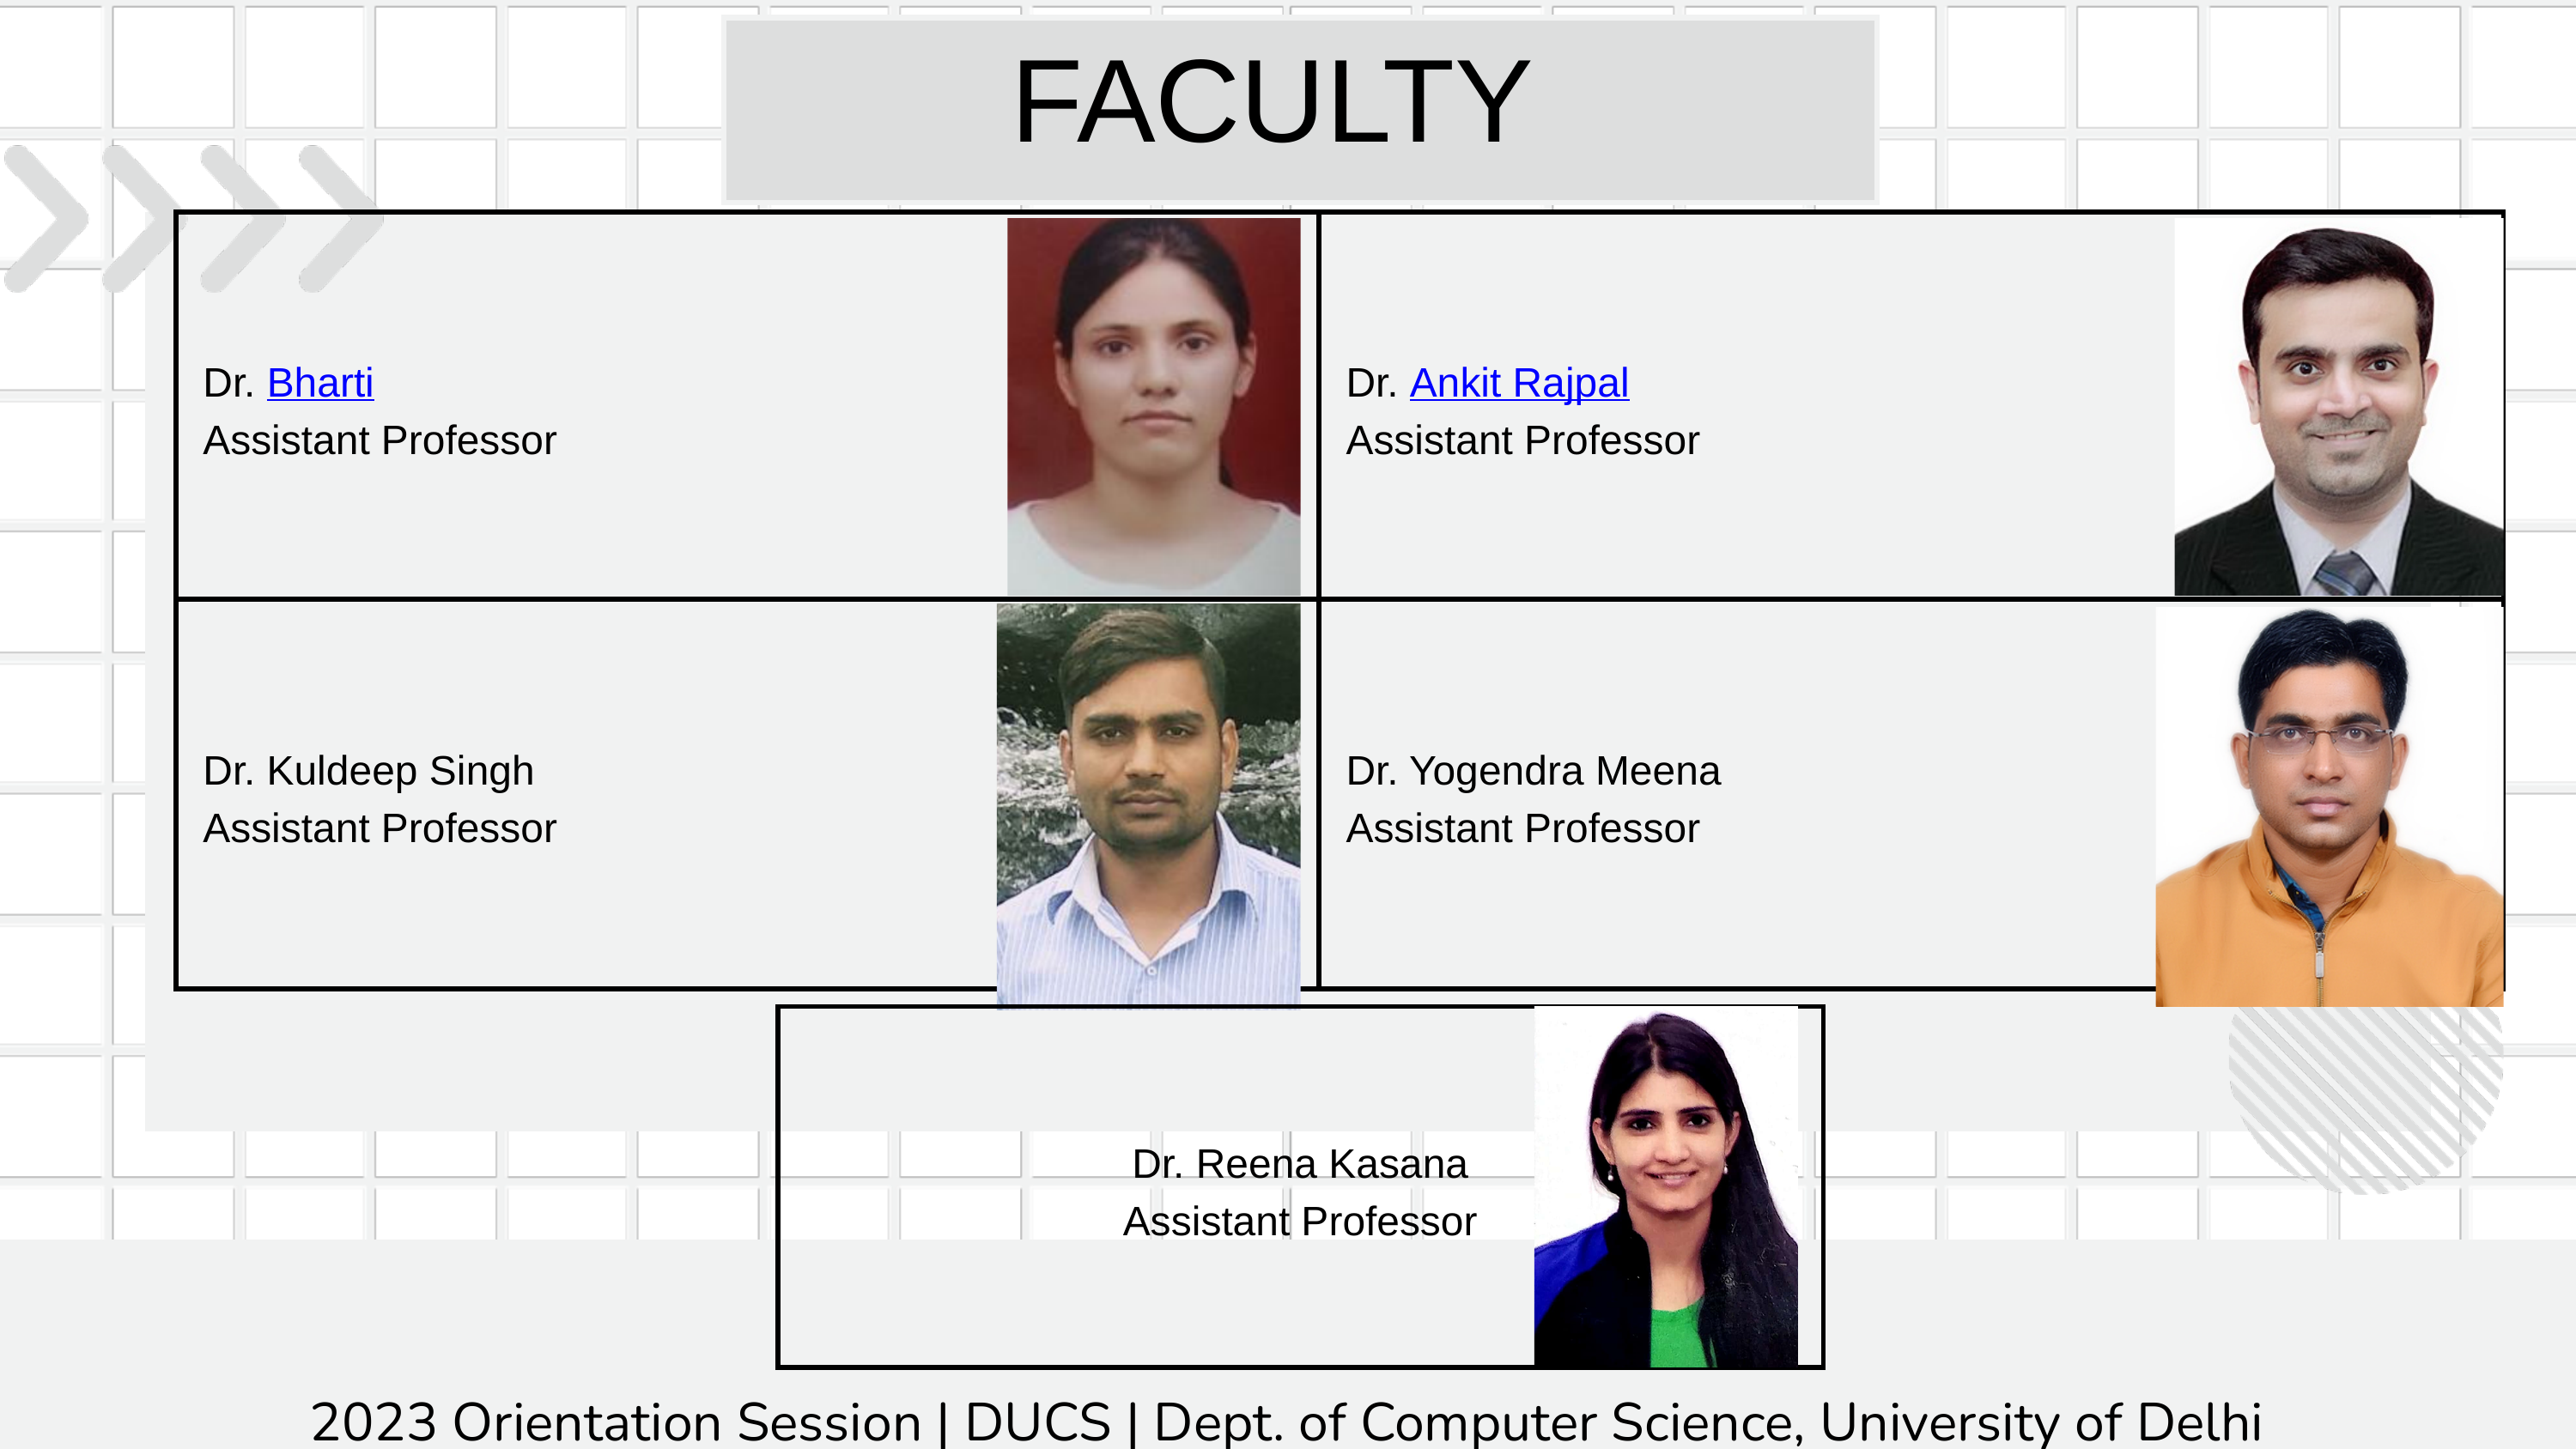

FACULTY

| Dr. Bharti Assistant Professor | Dr. Ankit Rajpal Assistant Professor |
| --- | --- |
| Dr. Kuldeep Singh Assistant Professor | Dr. Yogendra Meena Assistant Professor |

| Dr. Reena Kasana Assistant Professor |
| --- |

2023 Orientation Session | DUCS | Dept. of Computer Science, University of Delhi